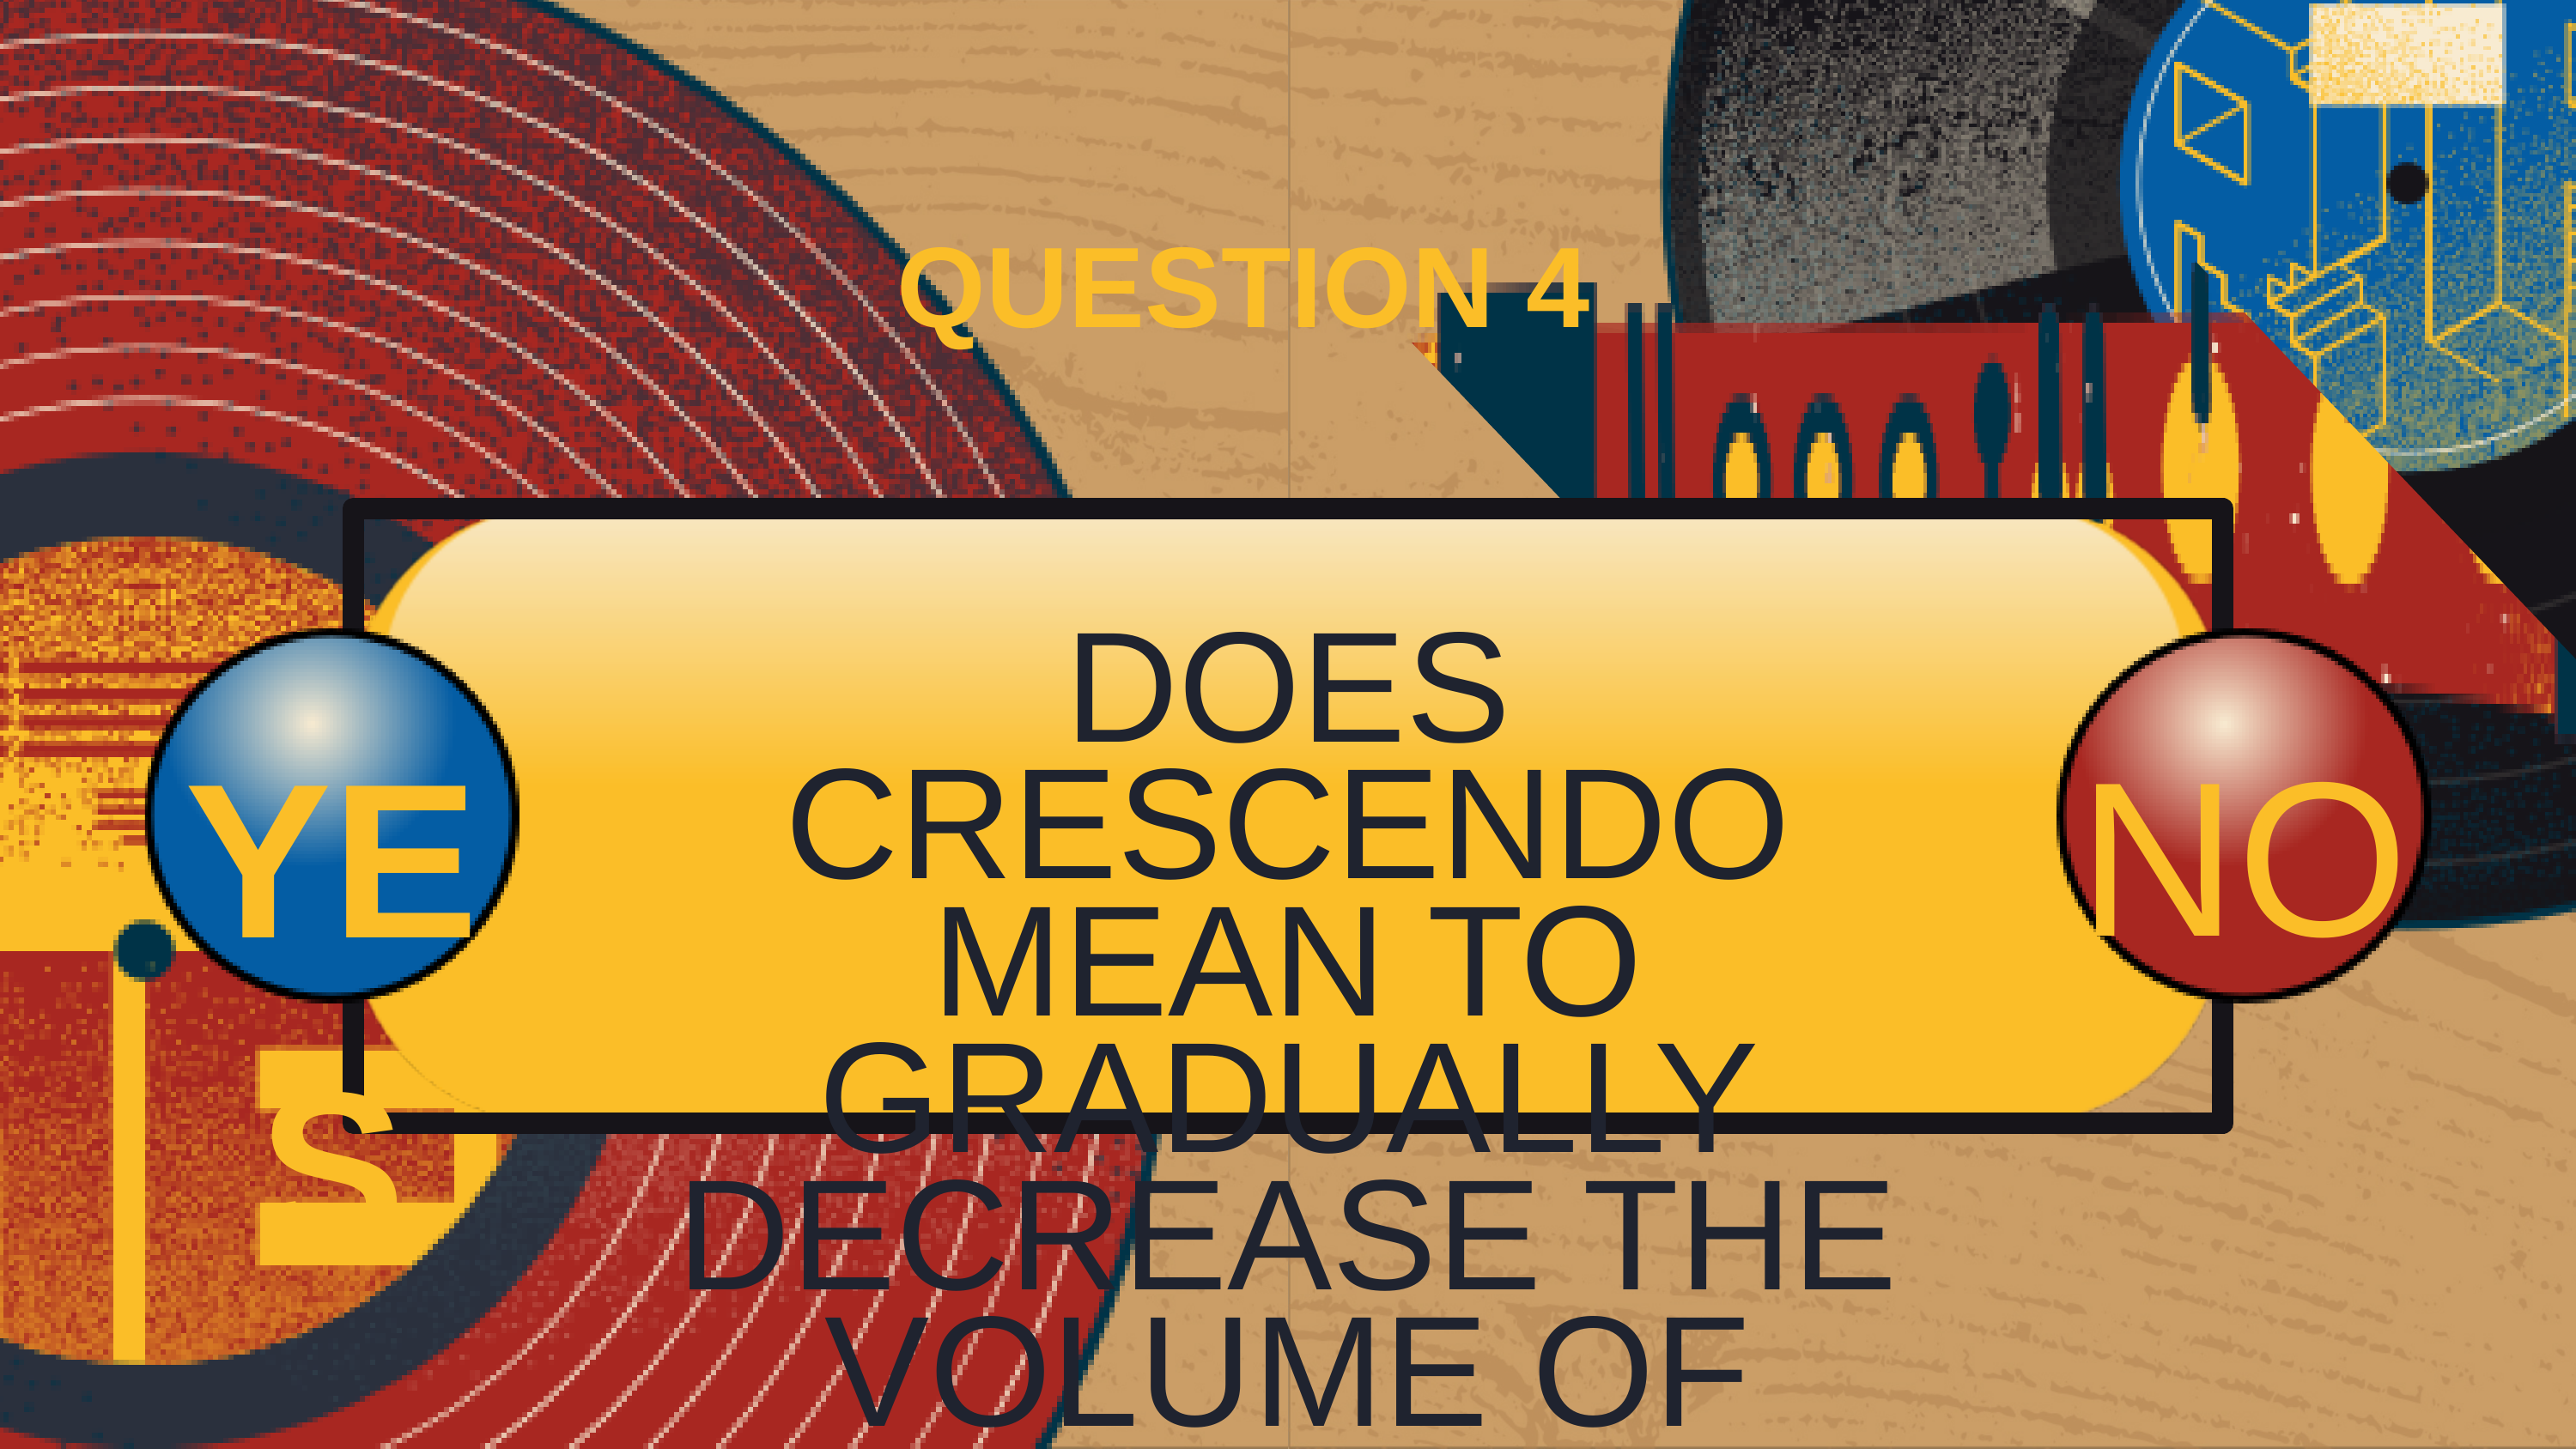

QUESTION 4

YES

NO
DOES CRESCENDO MEAN TO GRADUALLY DECREASE THE VOLUME OF MUSIC?